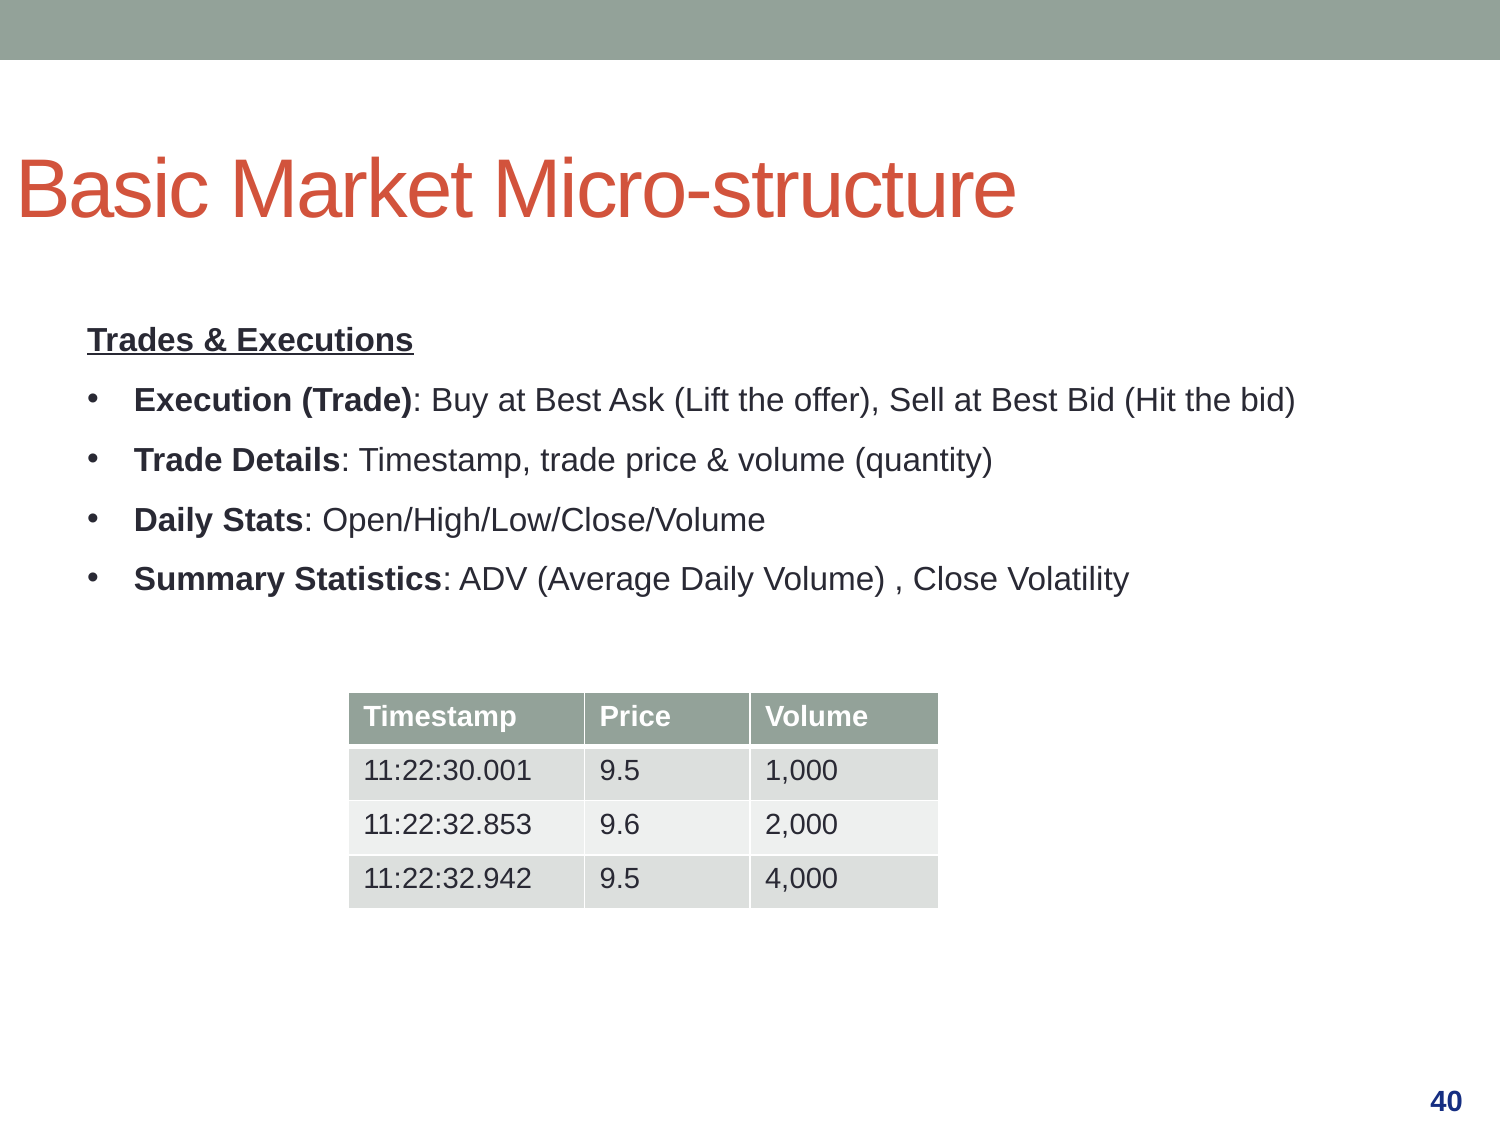

Basic Market Micro-structure
Trades & Executions
Execution (Trade): Buy at Best Ask (Lift the offer), Sell at Best Bid (Hit the bid)
Trade Details: Timestamp, trade price & volume (quantity)
Daily Stats: Open/High/Low/Close/Volume
Summary Statistics: ADV (Average Daily Volume) , Close Volatility

| Timestamp | Price | Volume |
| --- | --- | --- |
| 11:22:30.001 | 9.5 | 1,000 |
| 11:22:32.853 | 9.6 | 2,000 |
| 11:22:32.942 | 9.5 | 4,000 |
40